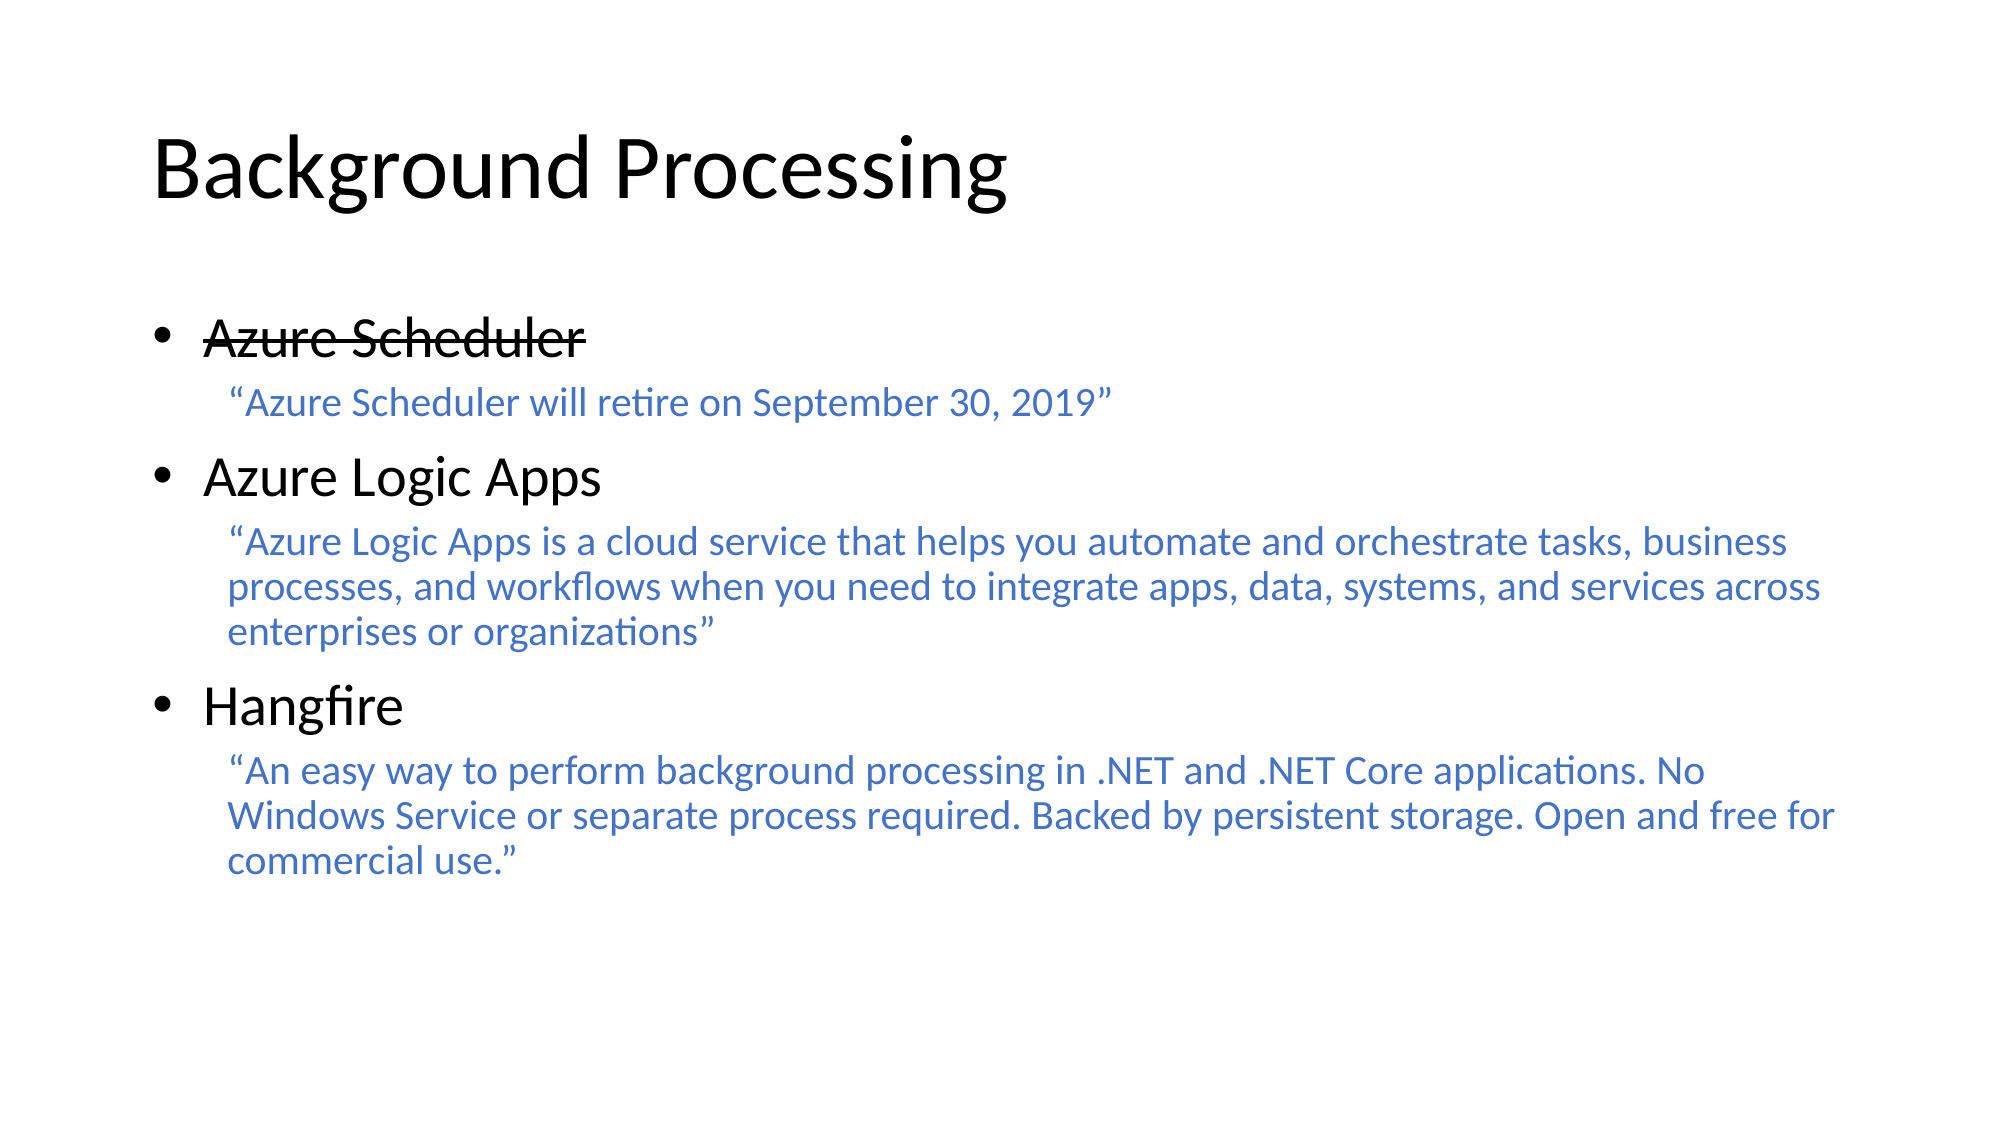

# Background Processing
 Azure Scheduler
“Azure Scheduler will retire on September 30, 2019”
 Azure Logic Apps
“Azure Logic Apps is a cloud service that helps you automate and orchestrate tasks, business processes, and workflows when you need to integrate apps, data, systems, and services across enterprises or organizations”
 Hangfire
“An easy way to perform background processing in .NET and .NET Core applications. No Windows Service or separate process required. Backed by persistent storage. Open and free for commercial use.”